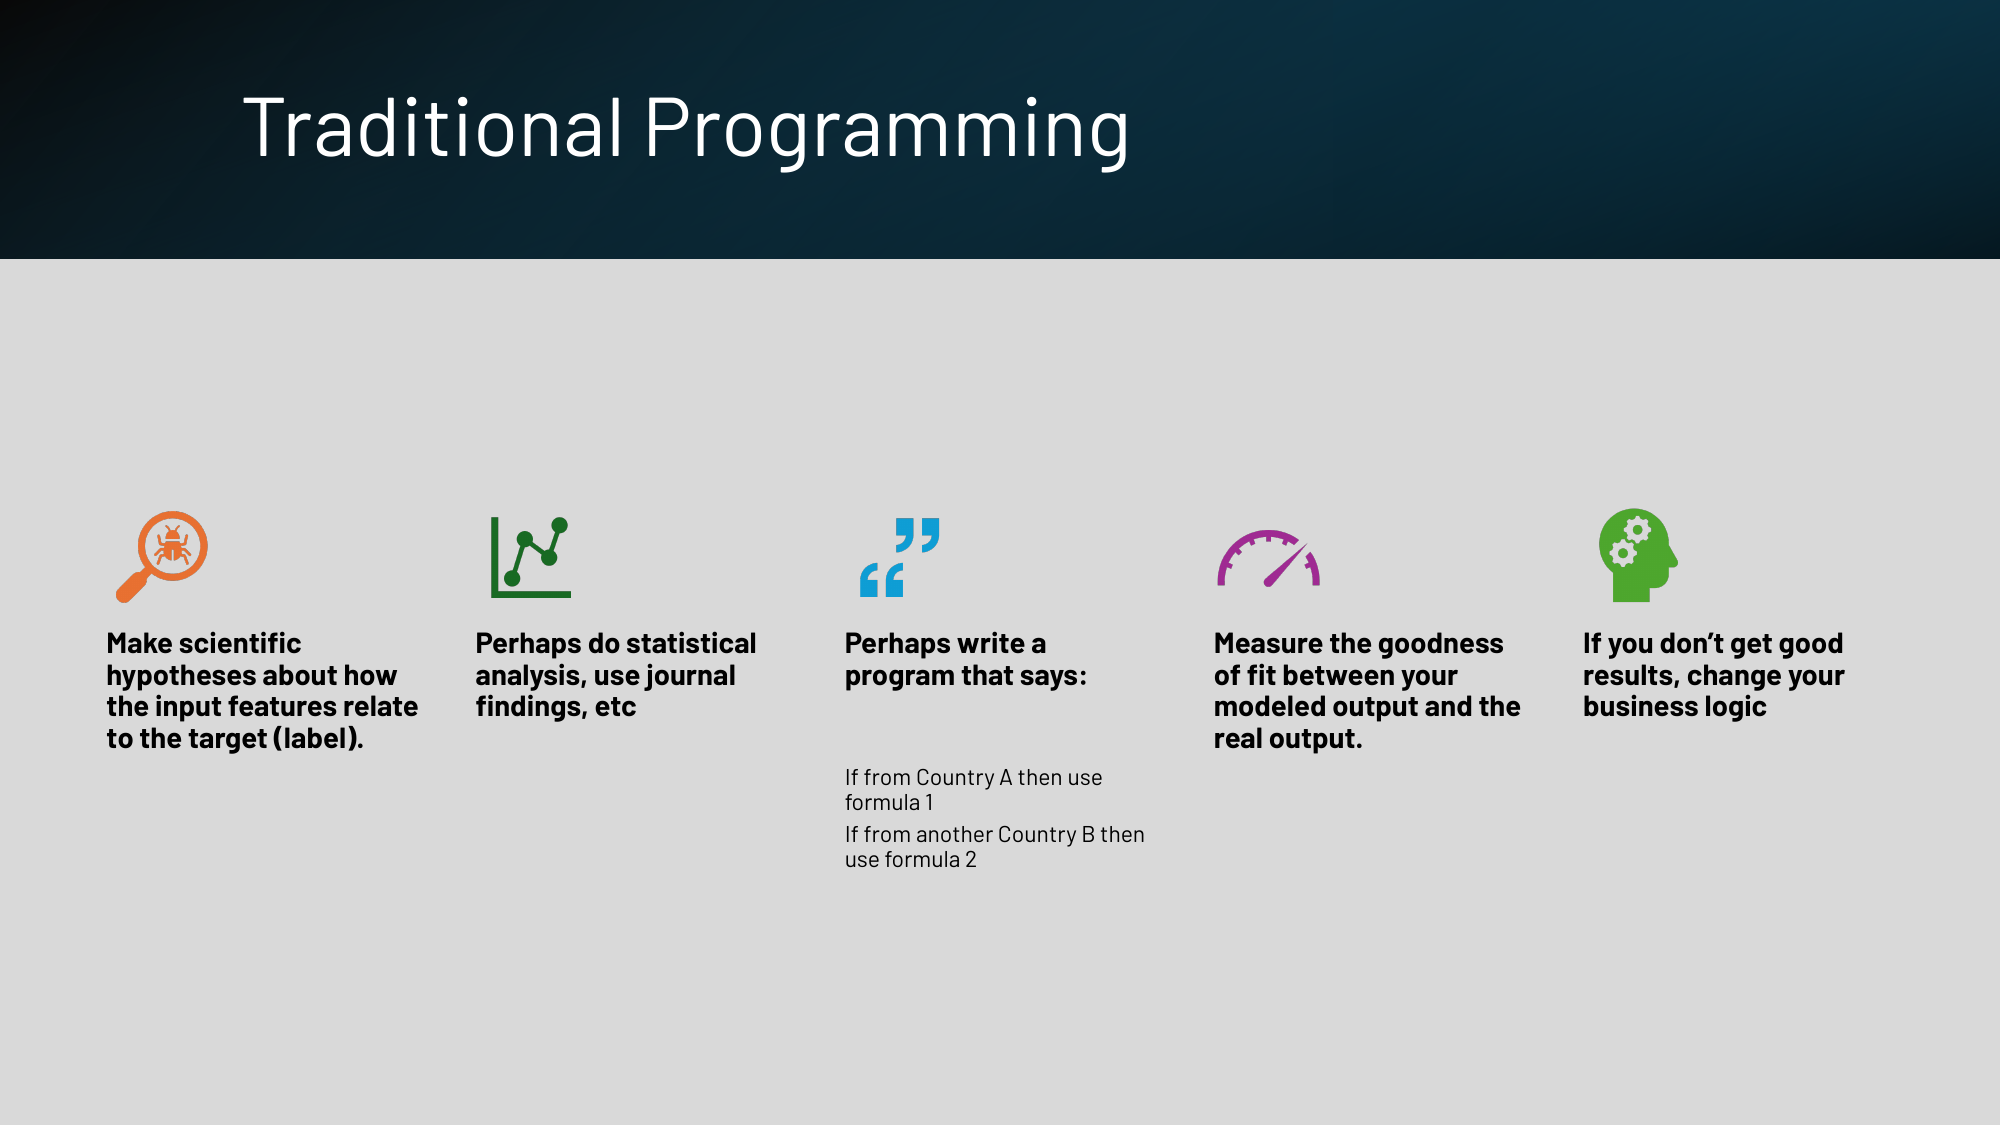

# Traditional Programming
Make scientific hypotheses about how the input features relate to the target (label).
Perhaps do statistical analysis, use journal findings, etc
Perhaps write a program that says:
If from Country A then use formula 1
If from another Country B then use formula 2
Measure the goodness of fit between your modeled output and the real output.
If you don’t get good results, change your business logic